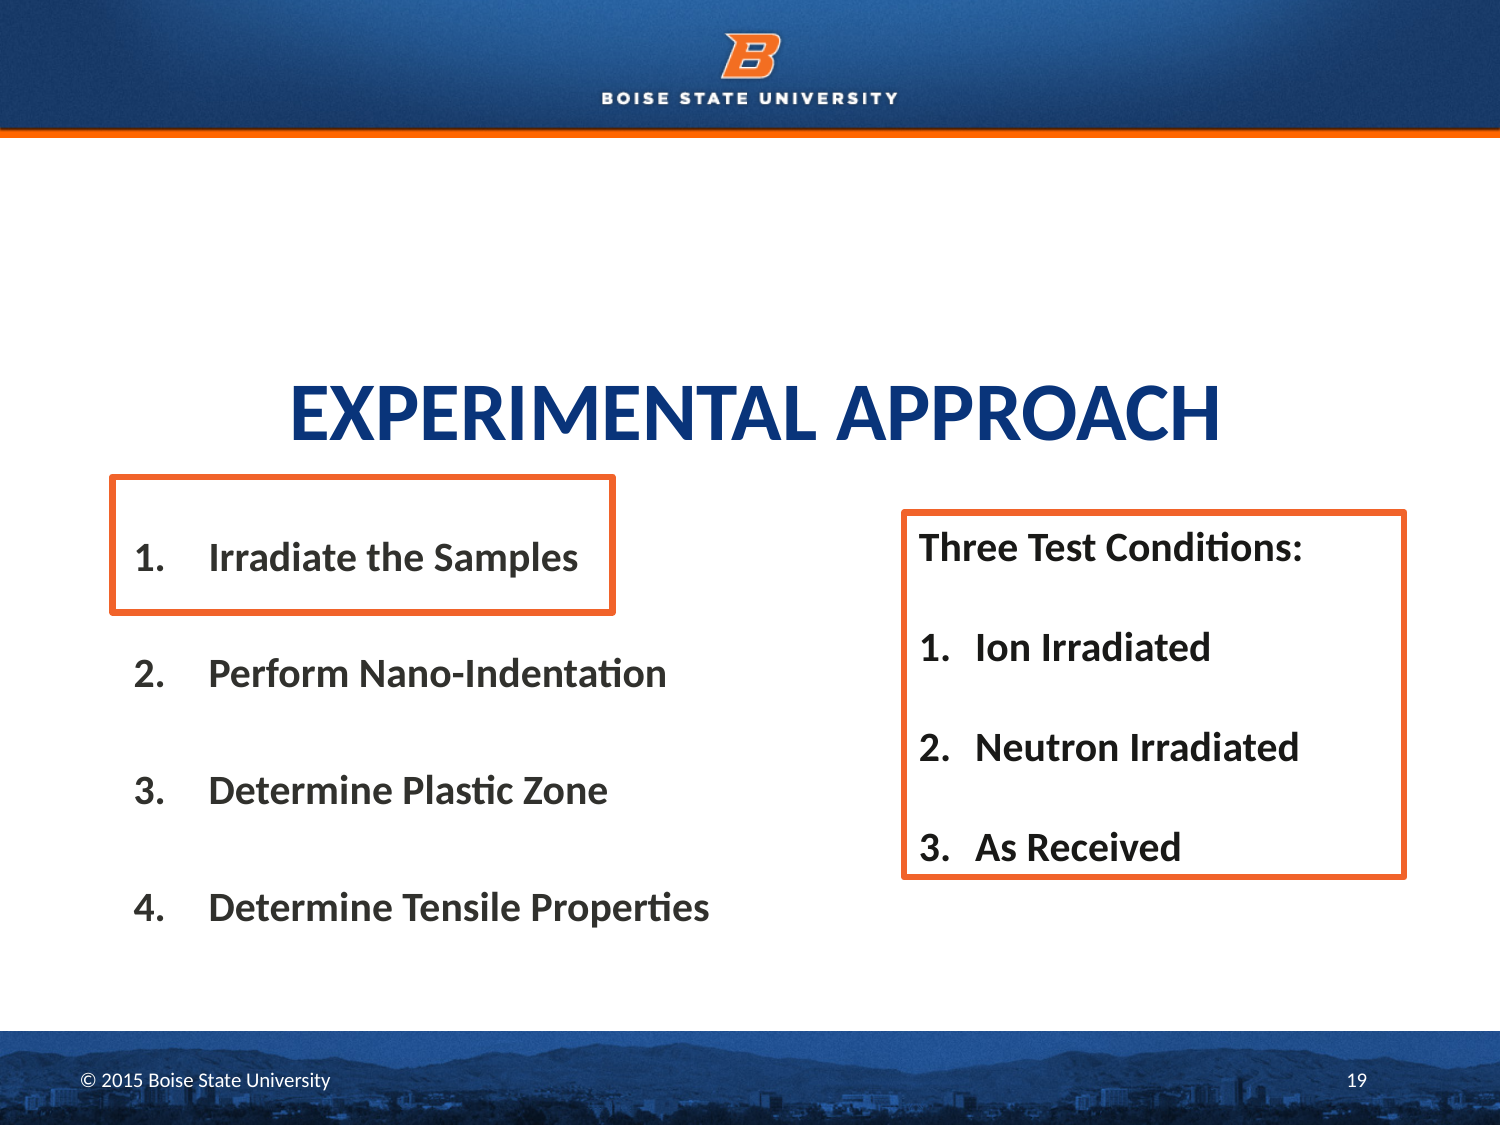

# Experimental APPROACH

Irradiate the Samples

Perform Nano-Indentation

Determine Plastic Zone

Determine Tensile Properties
Three Test Conditions:

Ion Irradiated

Neutron Irradiated

As Received